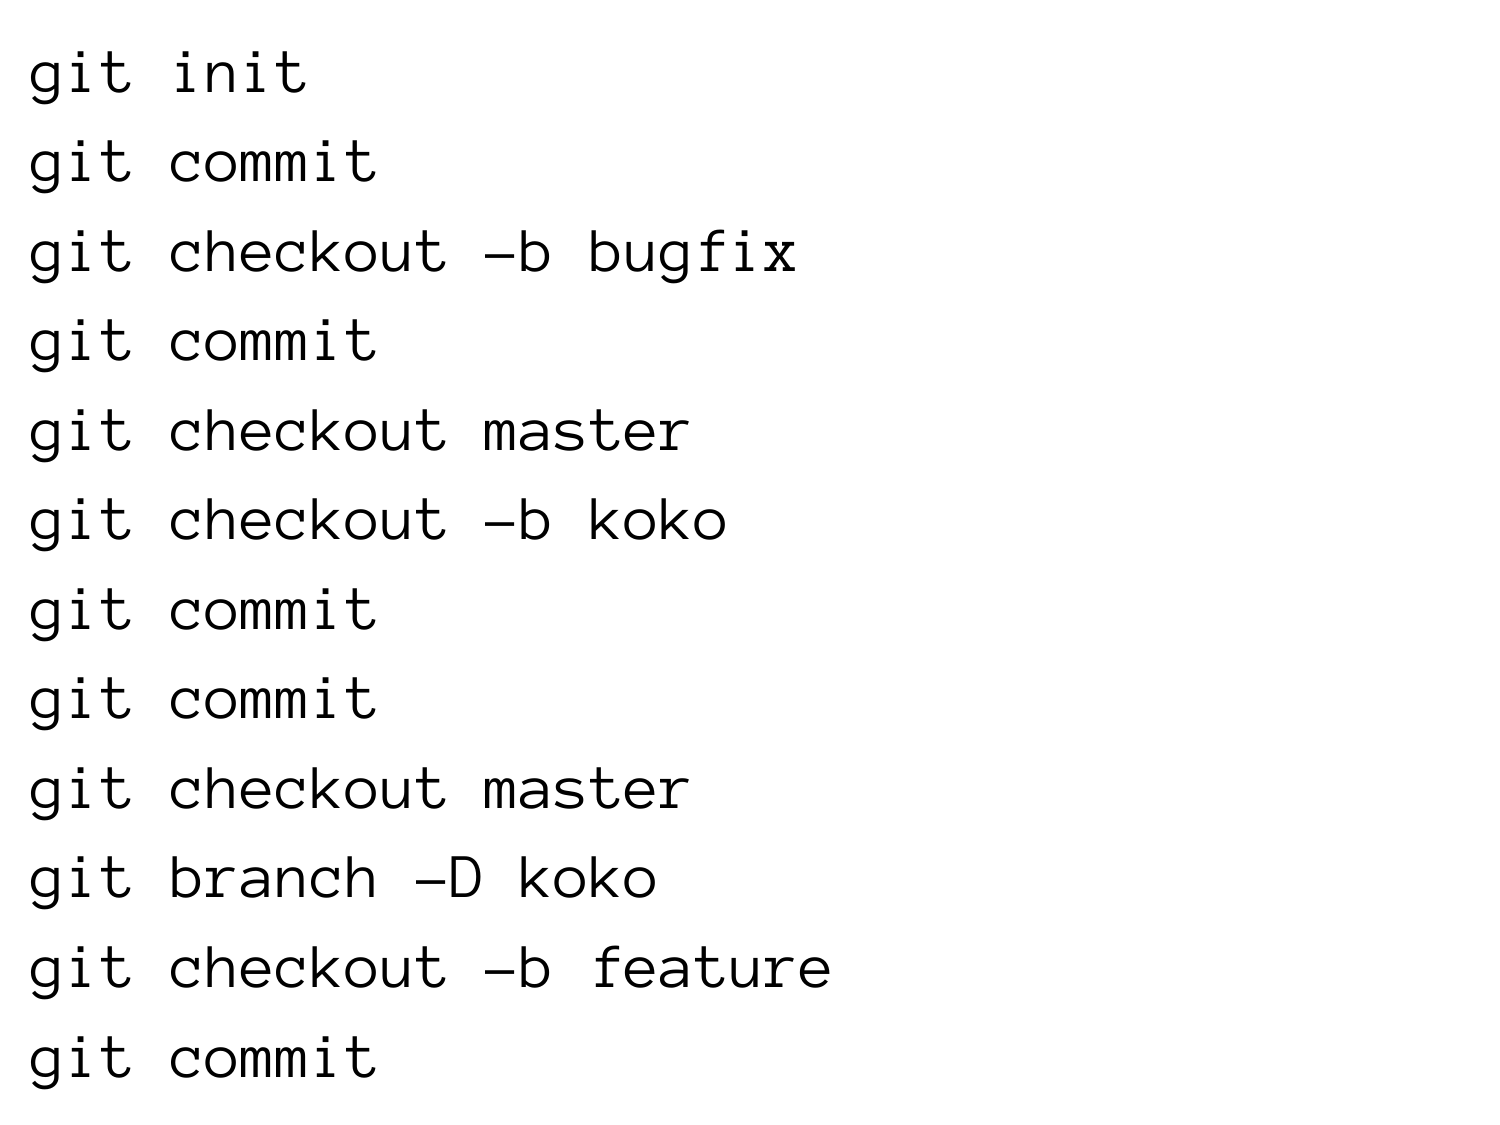

git init
git commit
git checkout -b bugfix
git commit
git checkout master
git checkout -b koko
git commit
git commit
git checkout master
git branch -D koko
git checkout -b feature
git commit